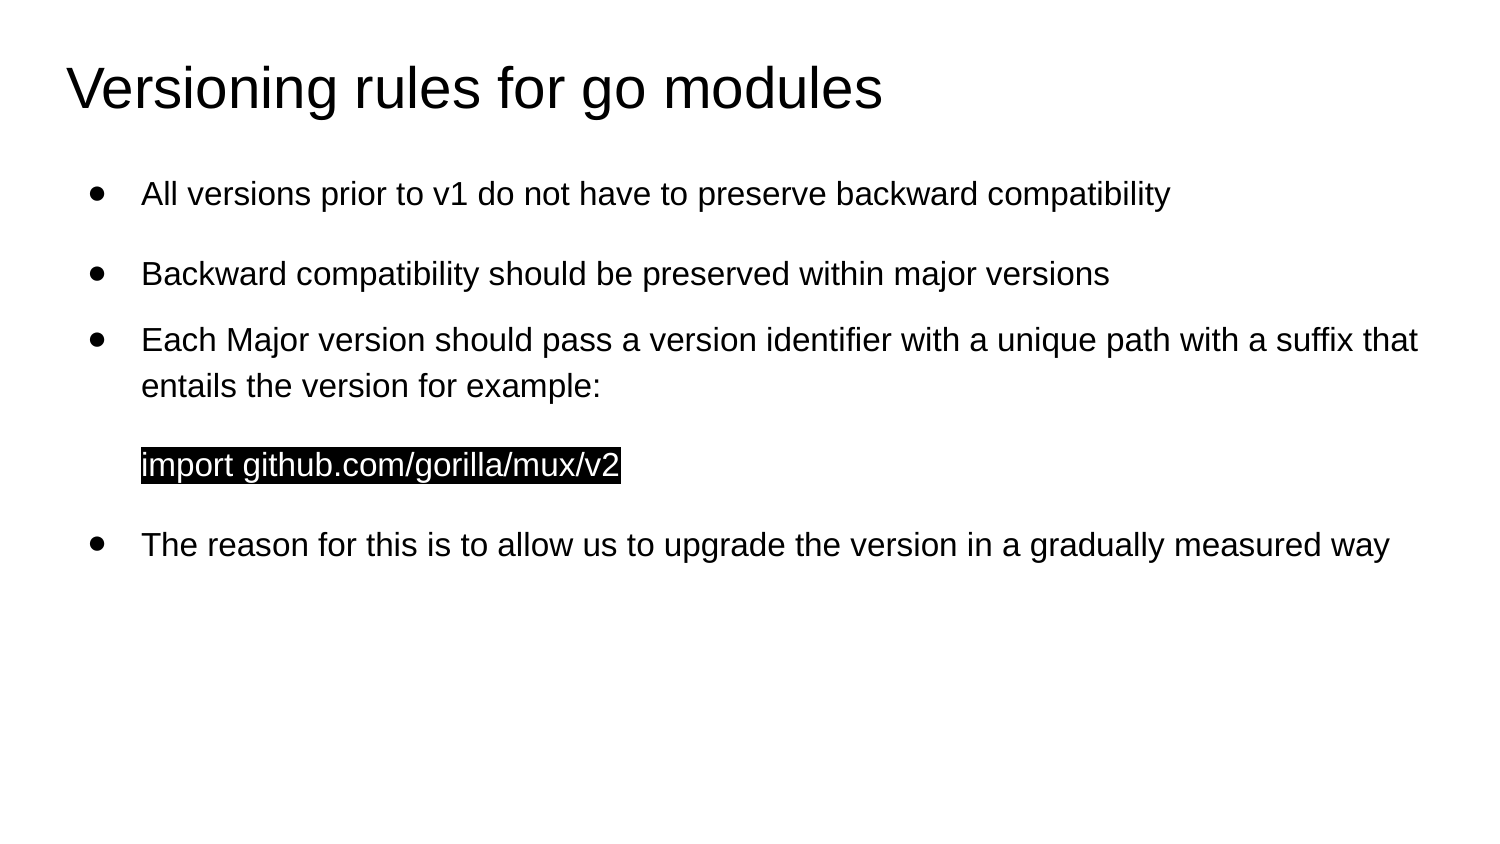

# Versioning rules for go modules
All versions prior to v1 do not have to preserve backward compatibility
Backward compatibility should be preserved within major versions
Each Major version should pass a version identifier with a unique path with a suffix that entails the version for example:
import github.com/gorilla/mux/v2
The reason for this is to allow us to upgrade the version in a gradually measured way